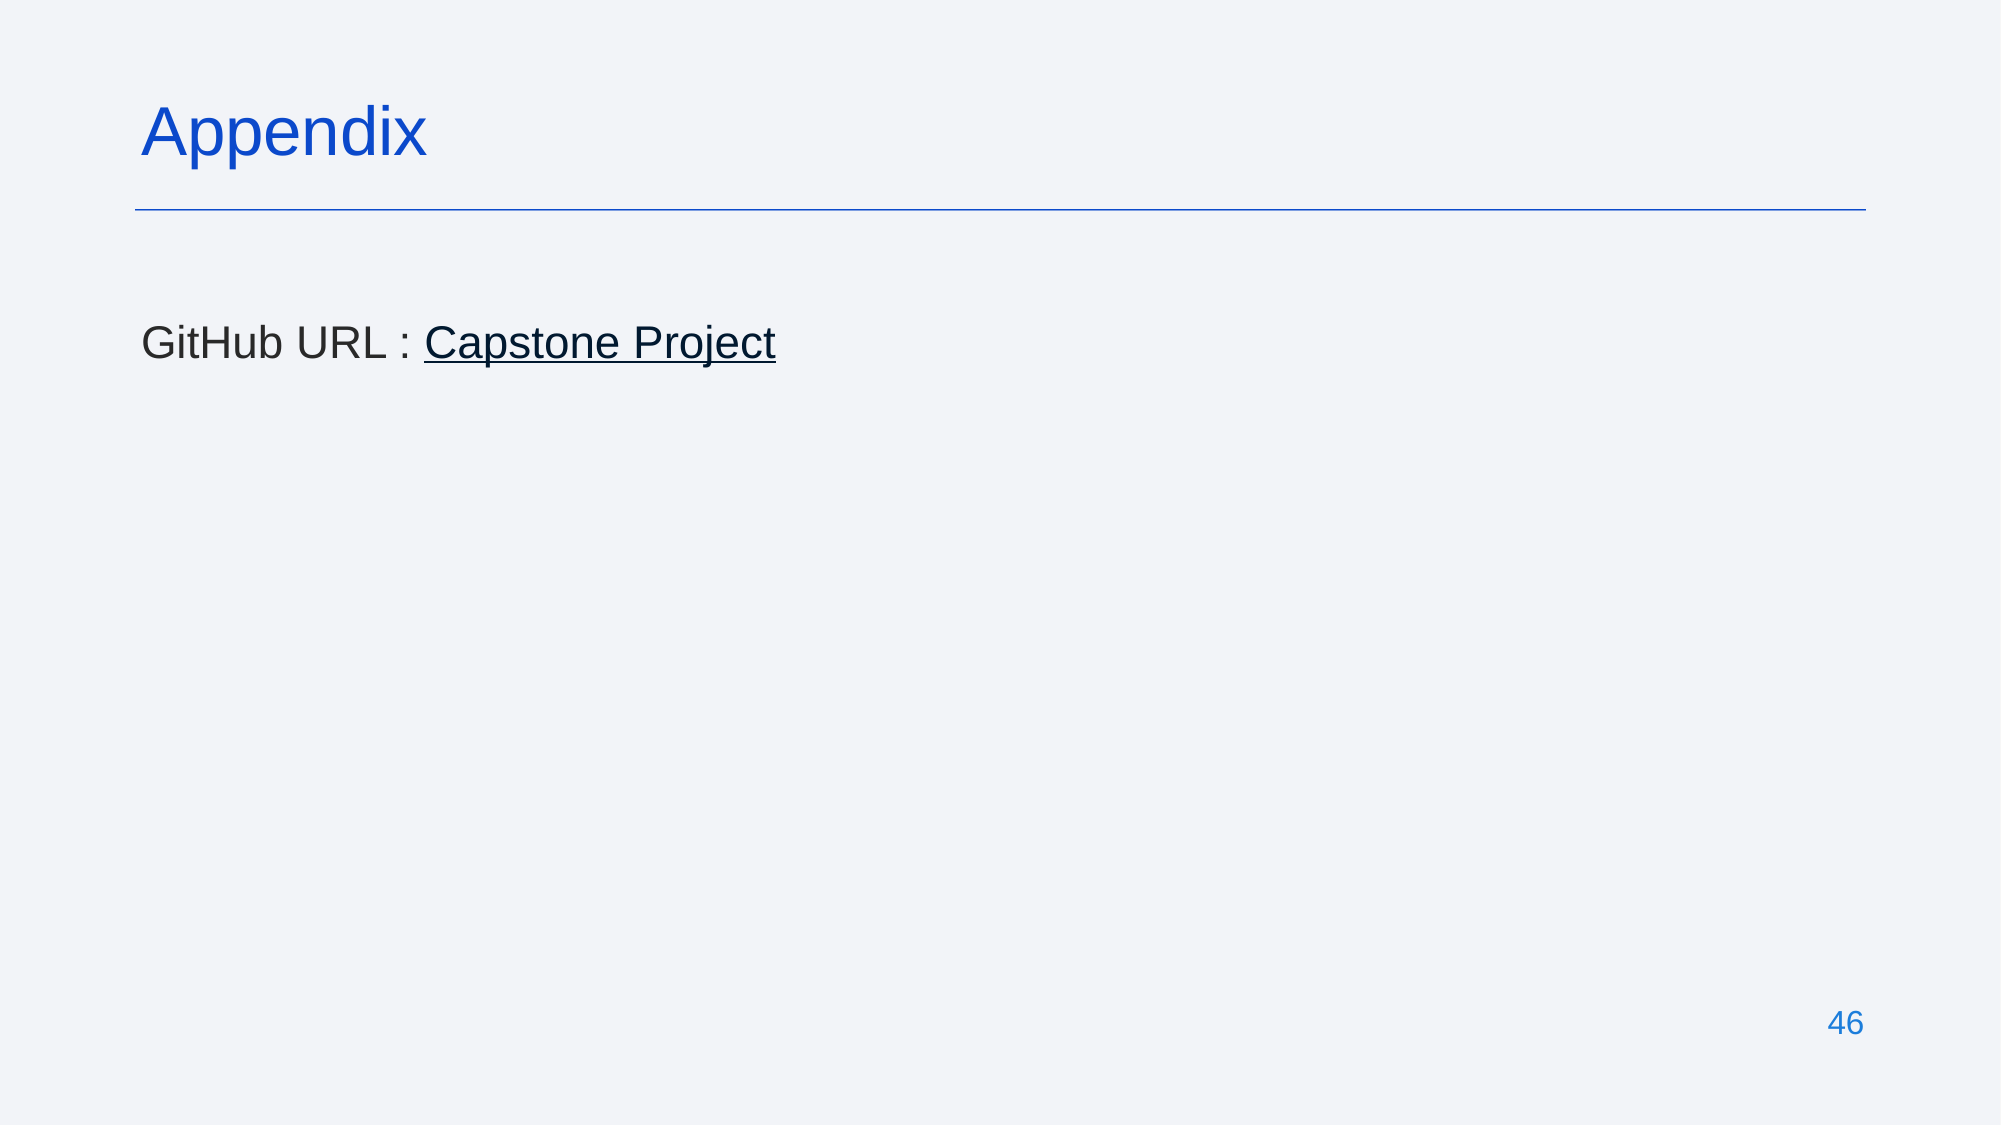

Appendix
GitHub URL : Capstone Project
46